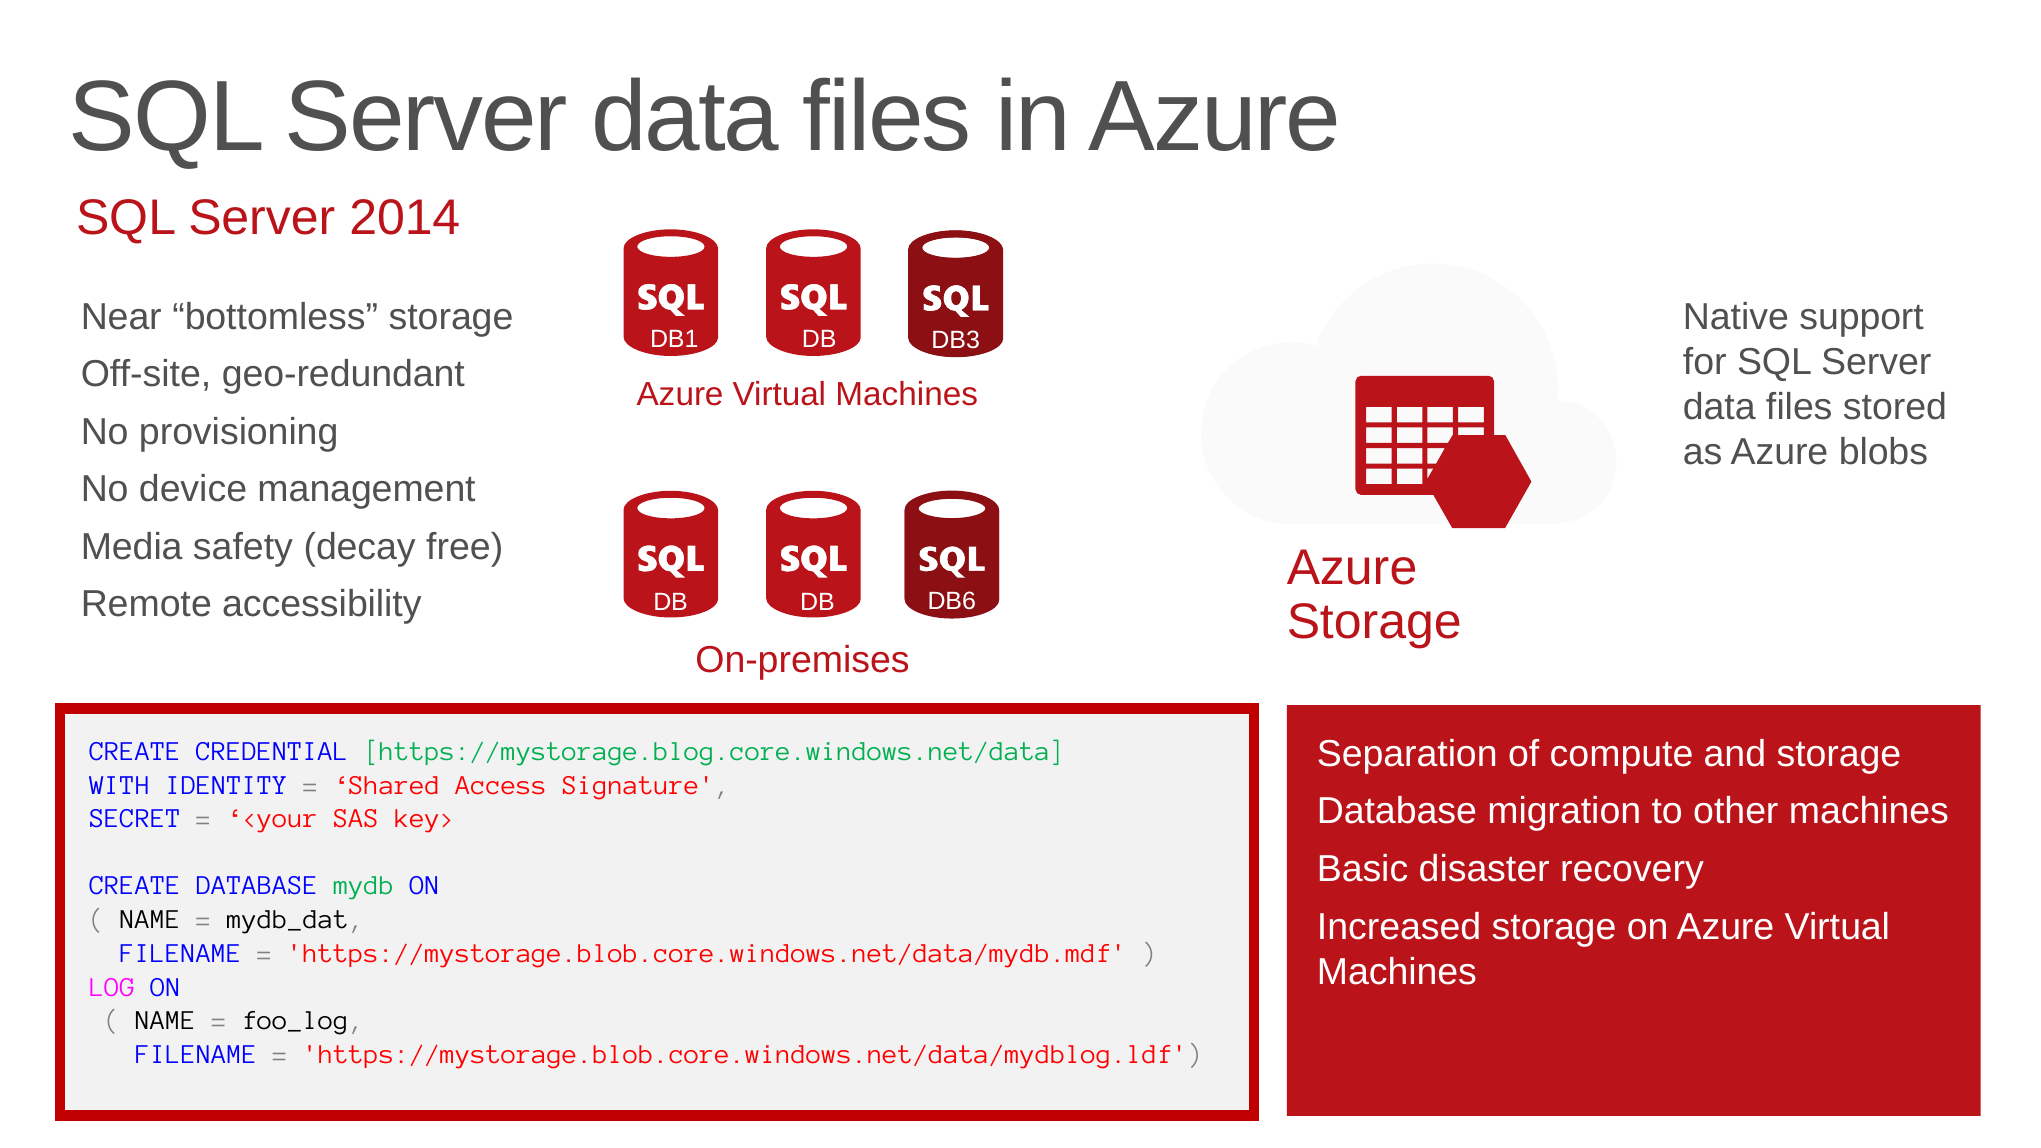

# SQL Server data files in Azure
SQL Server 2014

DB3

DB3

Near “bottomless” storage
Off-site, geo-redundant
No provisioning
No device management
Media safety (decay free)
Remote accessibility
Native support for SQL Server data files stored as Azure blobs
DB2
DB1
Azure Virtual Machines

DB6

DB6
Azure Storage
DB4
DB5
On-premises
Separation of compute and storage
Database migration to other machines
Basic disaster recovery
Increased storage on Azure Virtual Machines
CREATE CREDENTIAL [https://mystorage.blog.core.windows.net/data]
WITH IDENTITY = ‘Shared Access Signature',
SECRET = ‘<your SAS key>

CREATE DATABASE mydb ON
( NAME = mydb_dat,
  FILENAME = 'https://mystorage.blob.core.windows.net/data/mydb.mdf' )
LOG ON
 ( NAME = foo_log,
   FILENAME = 'https://mystorage.blob.core.windows.net/data/mydblog.ldf')